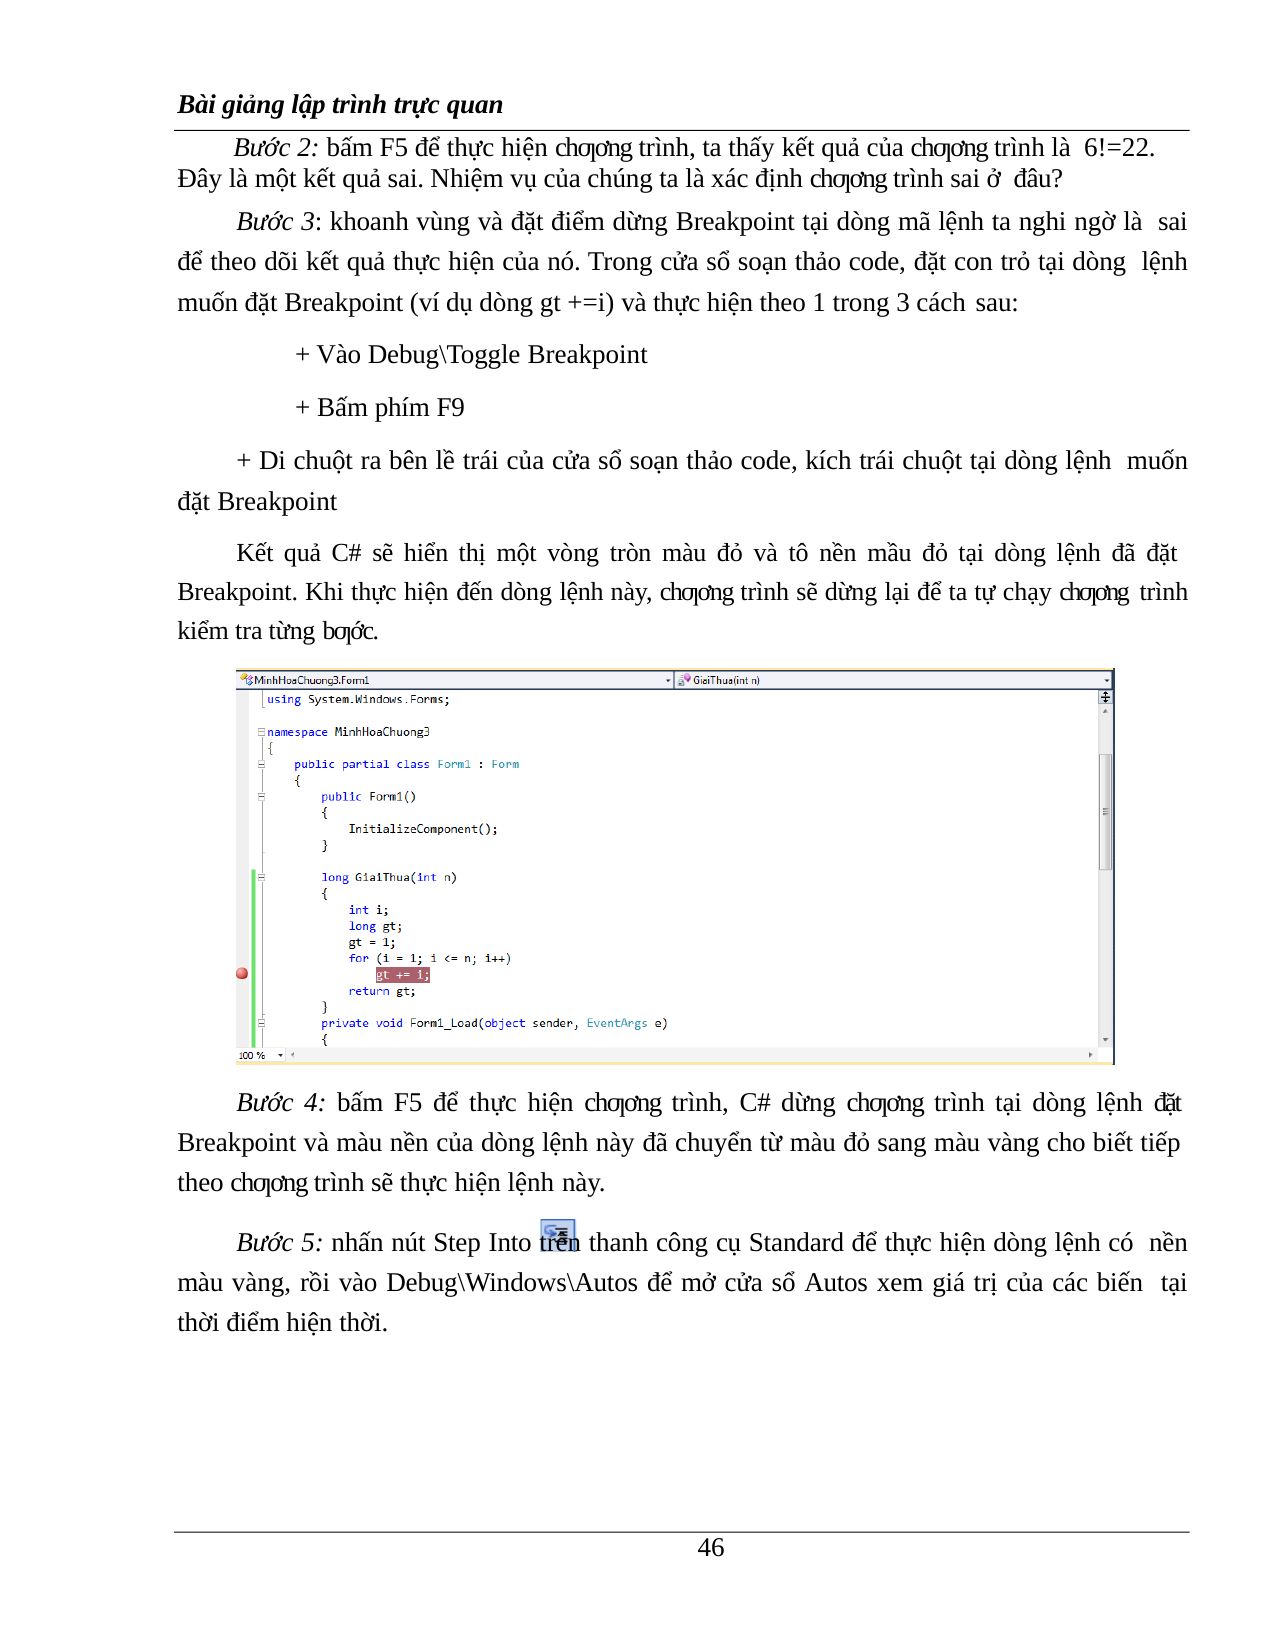

Bài giảng lập trình trực quan
Bước 2: bấm F5 để thực hiện chƣơng trình, ta thấy kết quả của chƣơng trình là  6!=22. Đây là một kết quả sai. Nhiệm vụ của chúng ta là xác định chƣơng trình sai ở đâu?
Bước 3: khoanh vùng và đặt điểm dừng Breakpoint tại dòng mã lệnh ta nghi ngờ là  sai để theo dõi kết quả thực hiện của nó. Trong cửa sổ soạn thảo code, đặt con trỏ tại dòng  lệnh muốn đặt Breakpoint (ví dụ dòng gt +=i) và thực hiện theo 1 trong 3 cách sau:
+ Vào Debug\Toggle Breakpoint
+ Bấm phím F9
+ Di chuột ra bên lề trái của cửa sổ soạn thảo code, kích trái chuột tại dòng lệnh  muốn đặt Breakpoint
Kết quả C# sẽ hiển thị một vòng tròn màu đỏ và tô nền mầu đỏ tại dòng lệnh đã đặt  Breakpoint. Khi thực hiện đến dòng lệnh này, chƣơng trình sẽ dừng lại để ta tự chạy chƣơng  trình kiểm tra từng bƣớc.

Bước 4: bấm F5 để thực hiện chƣơng trình, C# dừng chƣơng trình tại dòng lệnh đặt  Breakpoint và màu nền của dòng lệnh này đã chuyển từ màu đỏ sang màu vàng cho biết tiếp  theo chƣơng trình sẽ thực hiện lệnh này.
Bước 5: nhấn nút Step Into trên thanh công cụ Standard để thực hiện dòng lệnh có  nền màu vàng, rồi vào Debug\Windows\Autos để mở cửa sổ Autos xem giá trị của các biến  tại thời điểm hiện thời.

46